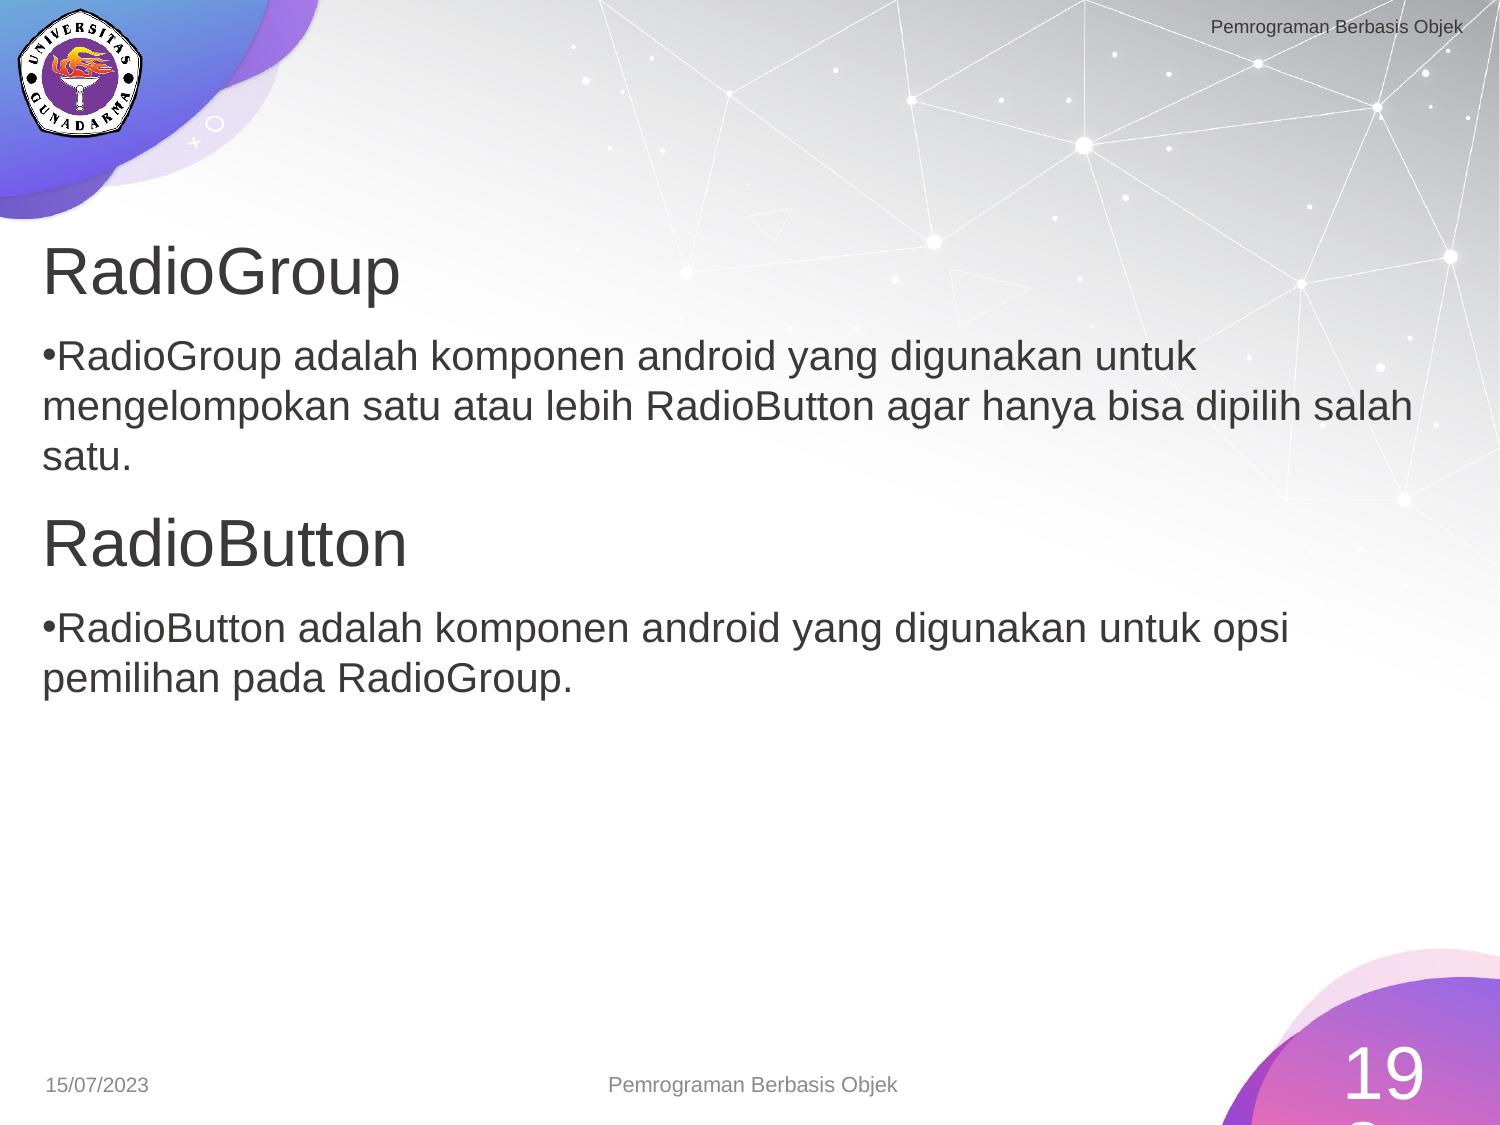

RadioGroup
RadioGroup adalah komponen android yang digunakan untuk mengelompokan satu atau lebih RadioButton agar hanya bisa dipilih salah satu.
RadioButton
RadioButton adalah komponen android yang digunakan untuk opsi pemilihan pada RadioGroup.

198
Pemrograman Berbasis Objek
15/07/2023